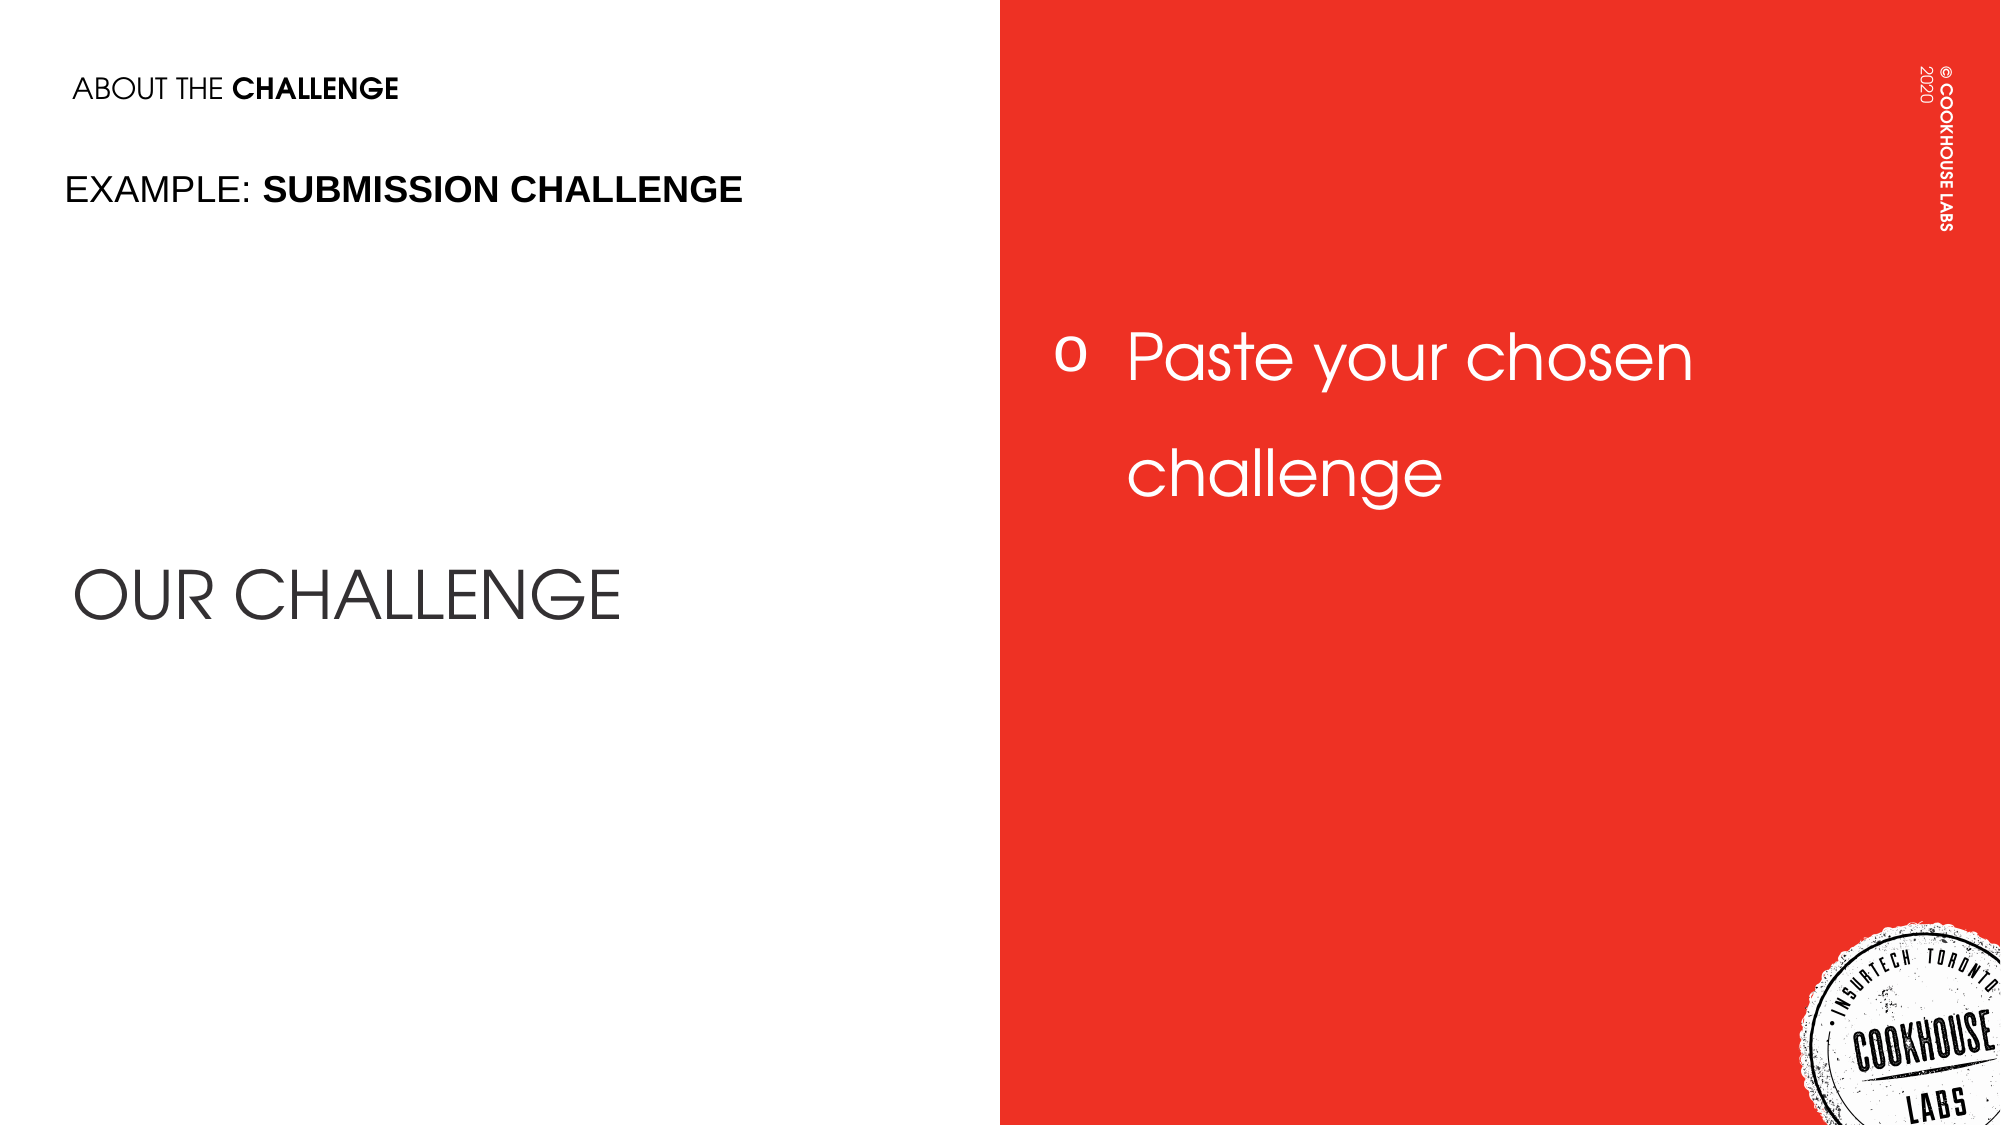

# ABOUT THE CHALLENGE
EXAMPLE: SUBMISSION CHALLENGE

Paste your chosen challenge
OUR CHALLENGE